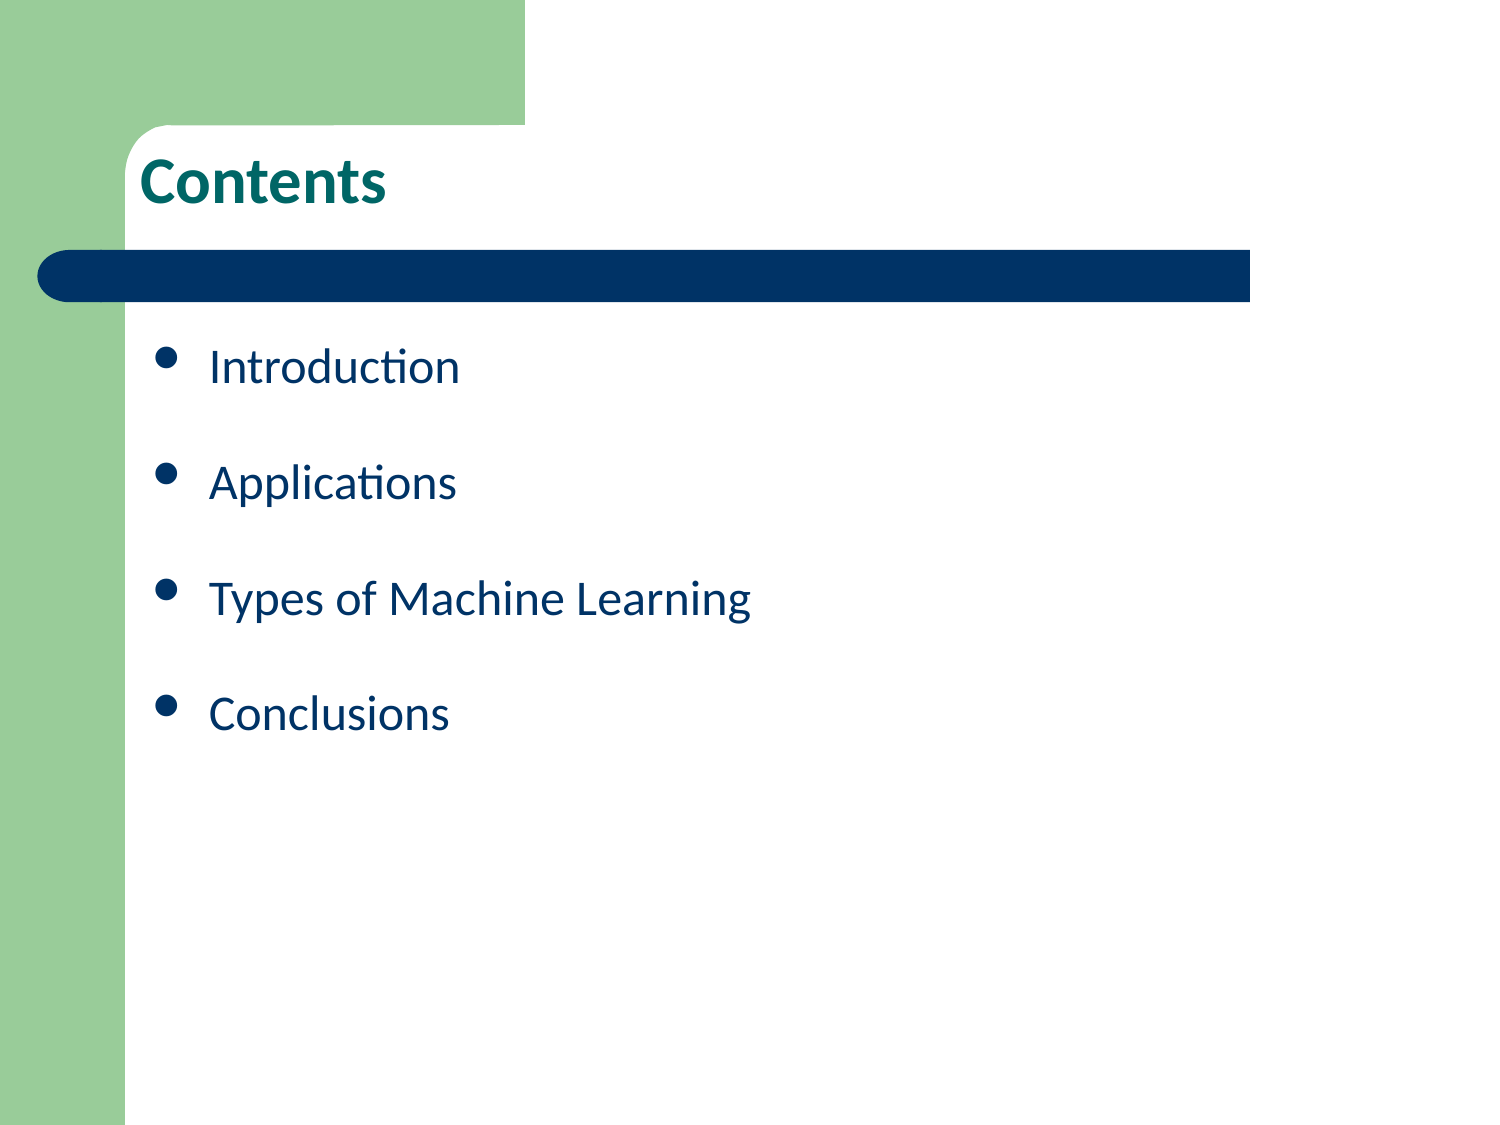

# Contents
Introduction

Applications

Types of Machine Learning

Conclusions